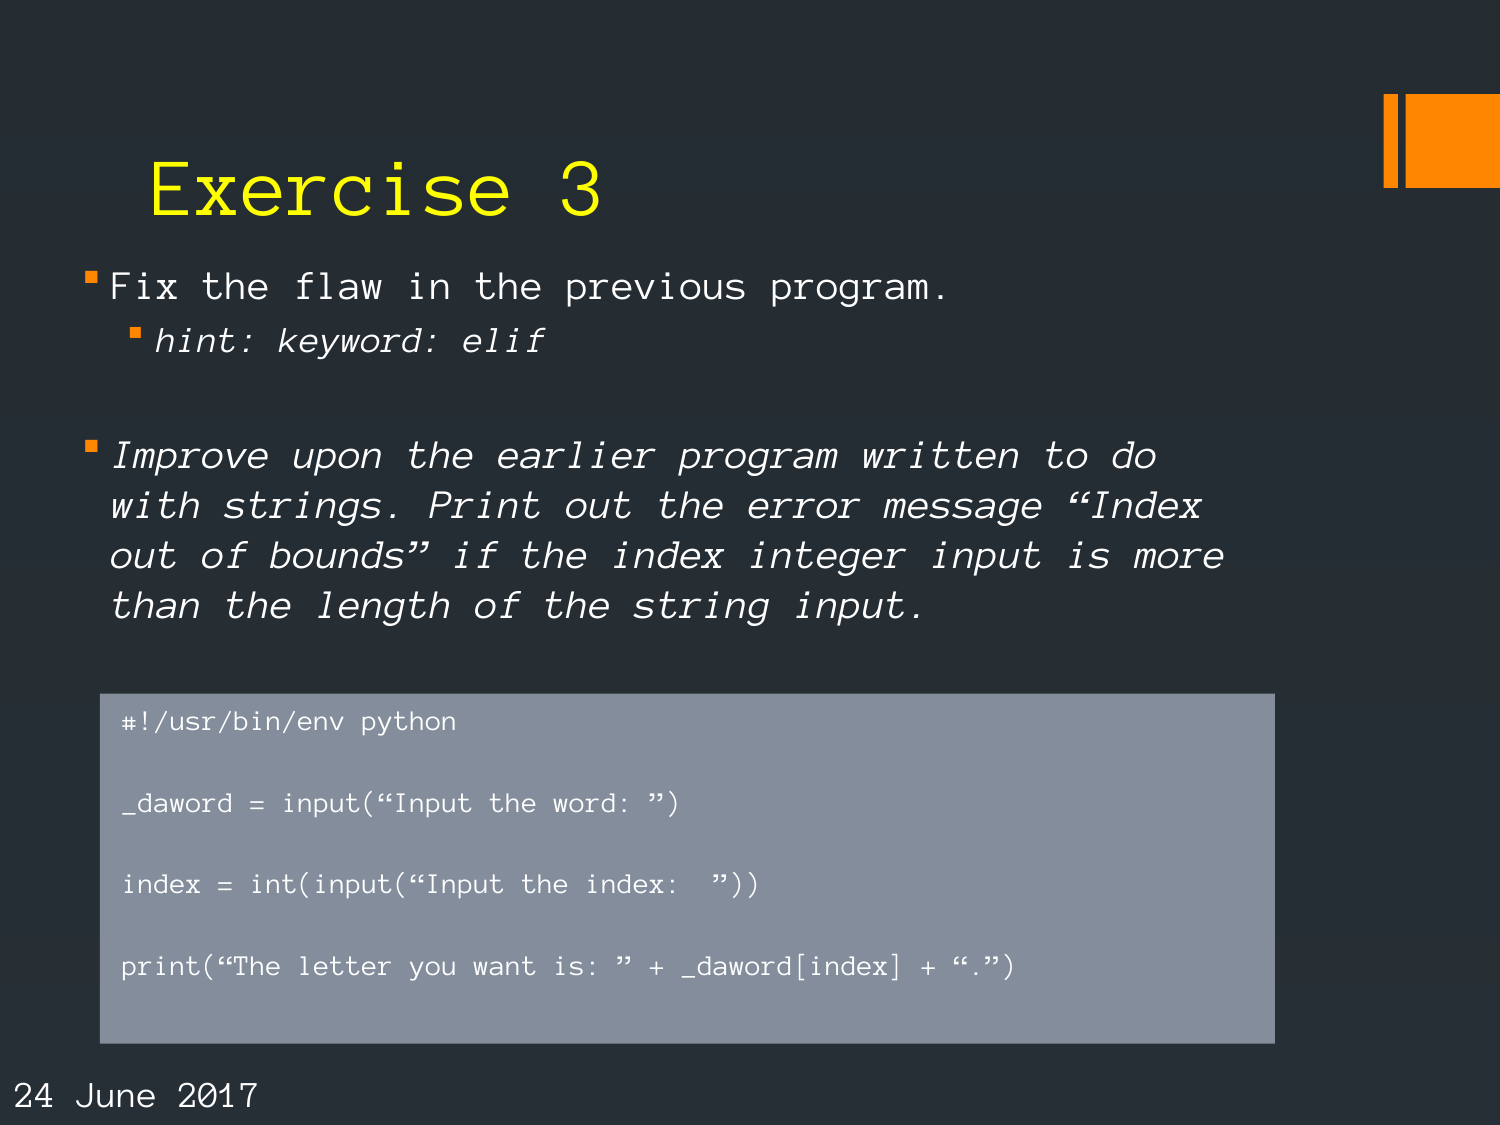

# Exercise 3
Fix the flaw in the previous program.
hint: keyword: elif

Improve upon the earlier program written to do with strings. Print out the error message “Index out of bounds” if the index integer input is more than the length of the string input.
#!/usr/bin/env python

_daword = input(“Input the word: ”)

index = int(input(“Input the index:  ”))

print(“The letter you want is: ” + _daword[index] + “.”)